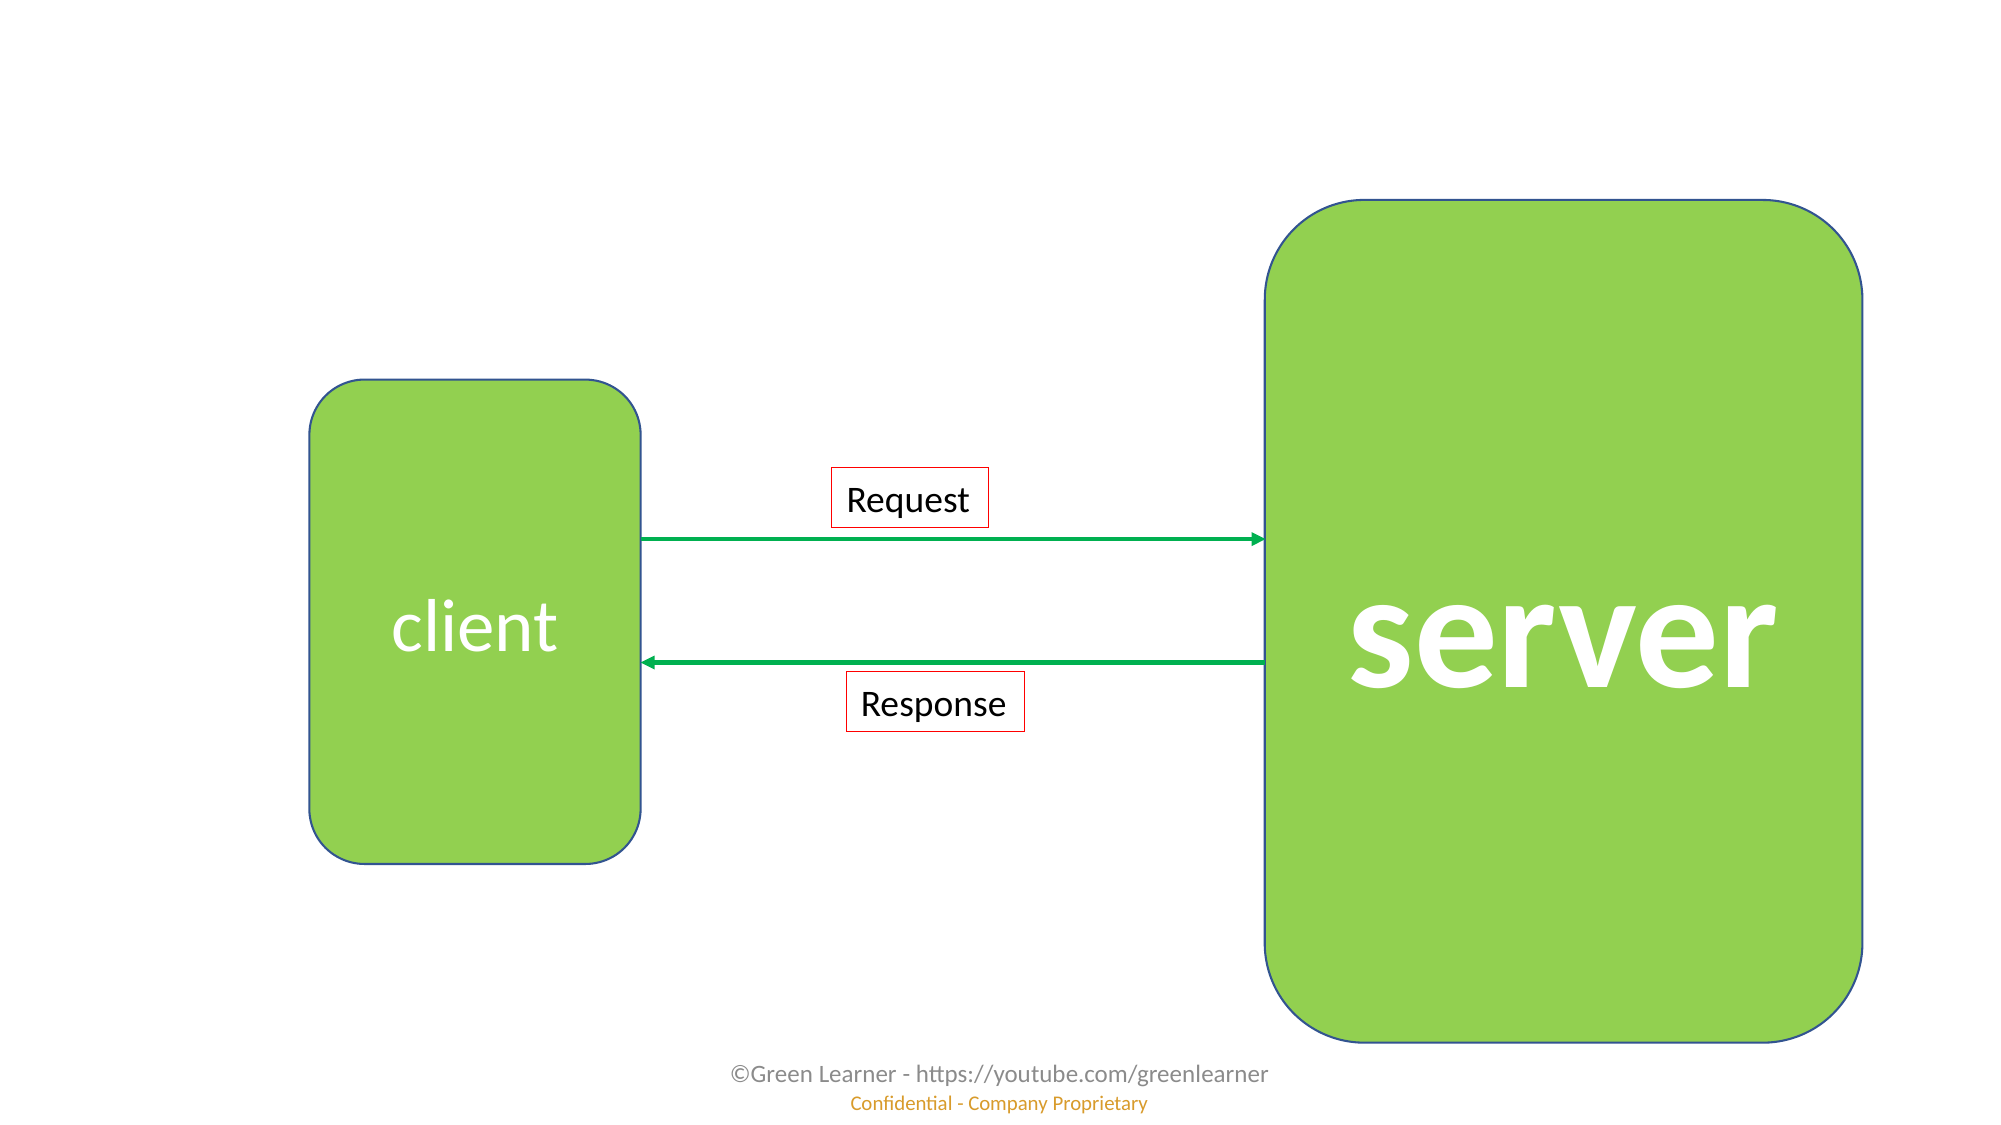

server
client
Request
Response
©Green Learner - https://youtube.com/greenlearner